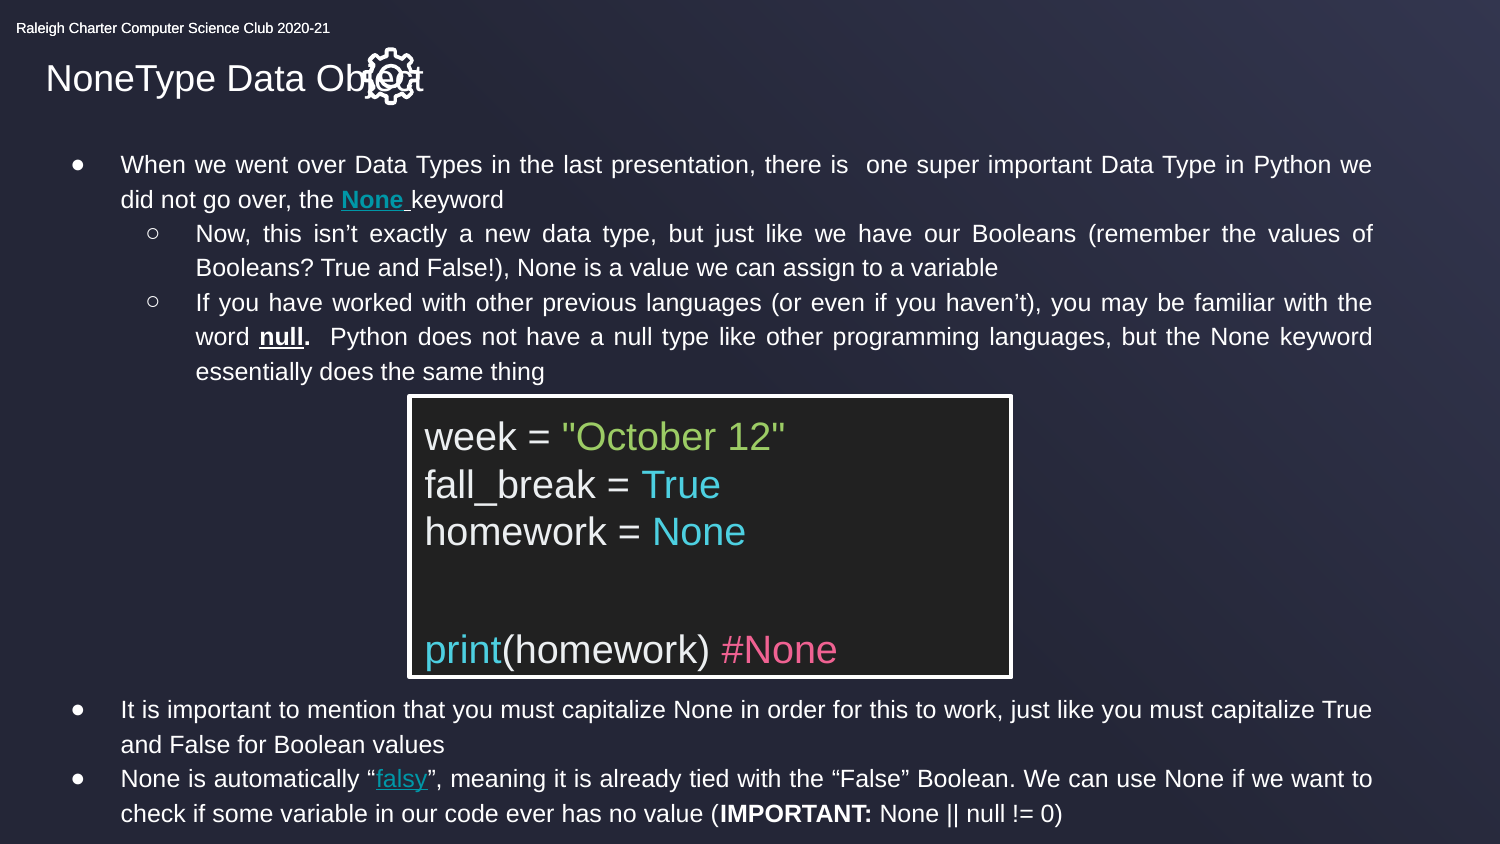

NoneType Data Object

When we went over Data Types in the last presentation, there is  one super important Data Type in Python we did not go over, the None keyword
Now, this isn’t exactly a new data type, but just like we have our Booleans (remember the values of Booleans? True and False!), None is a value we can assign to a variable
If you have worked with other previous languages (or even if you haven’t), you may be familiar with the word null.  Python does not have a null type like other programming languages, but the None keyword essentially does the same thing

It is important to mention that you must capitalize None in order for this to work, just like you must capitalize True and False for Boolean values
None is automatically “falsy”, meaning it is already tied with the “False” Boolean. We can use None if we want to check if some variable in our code ever has no value (IMPORTANT: None || null != 0)

week = "October 12"
fall_break = True
homework = None

print(homework) #None